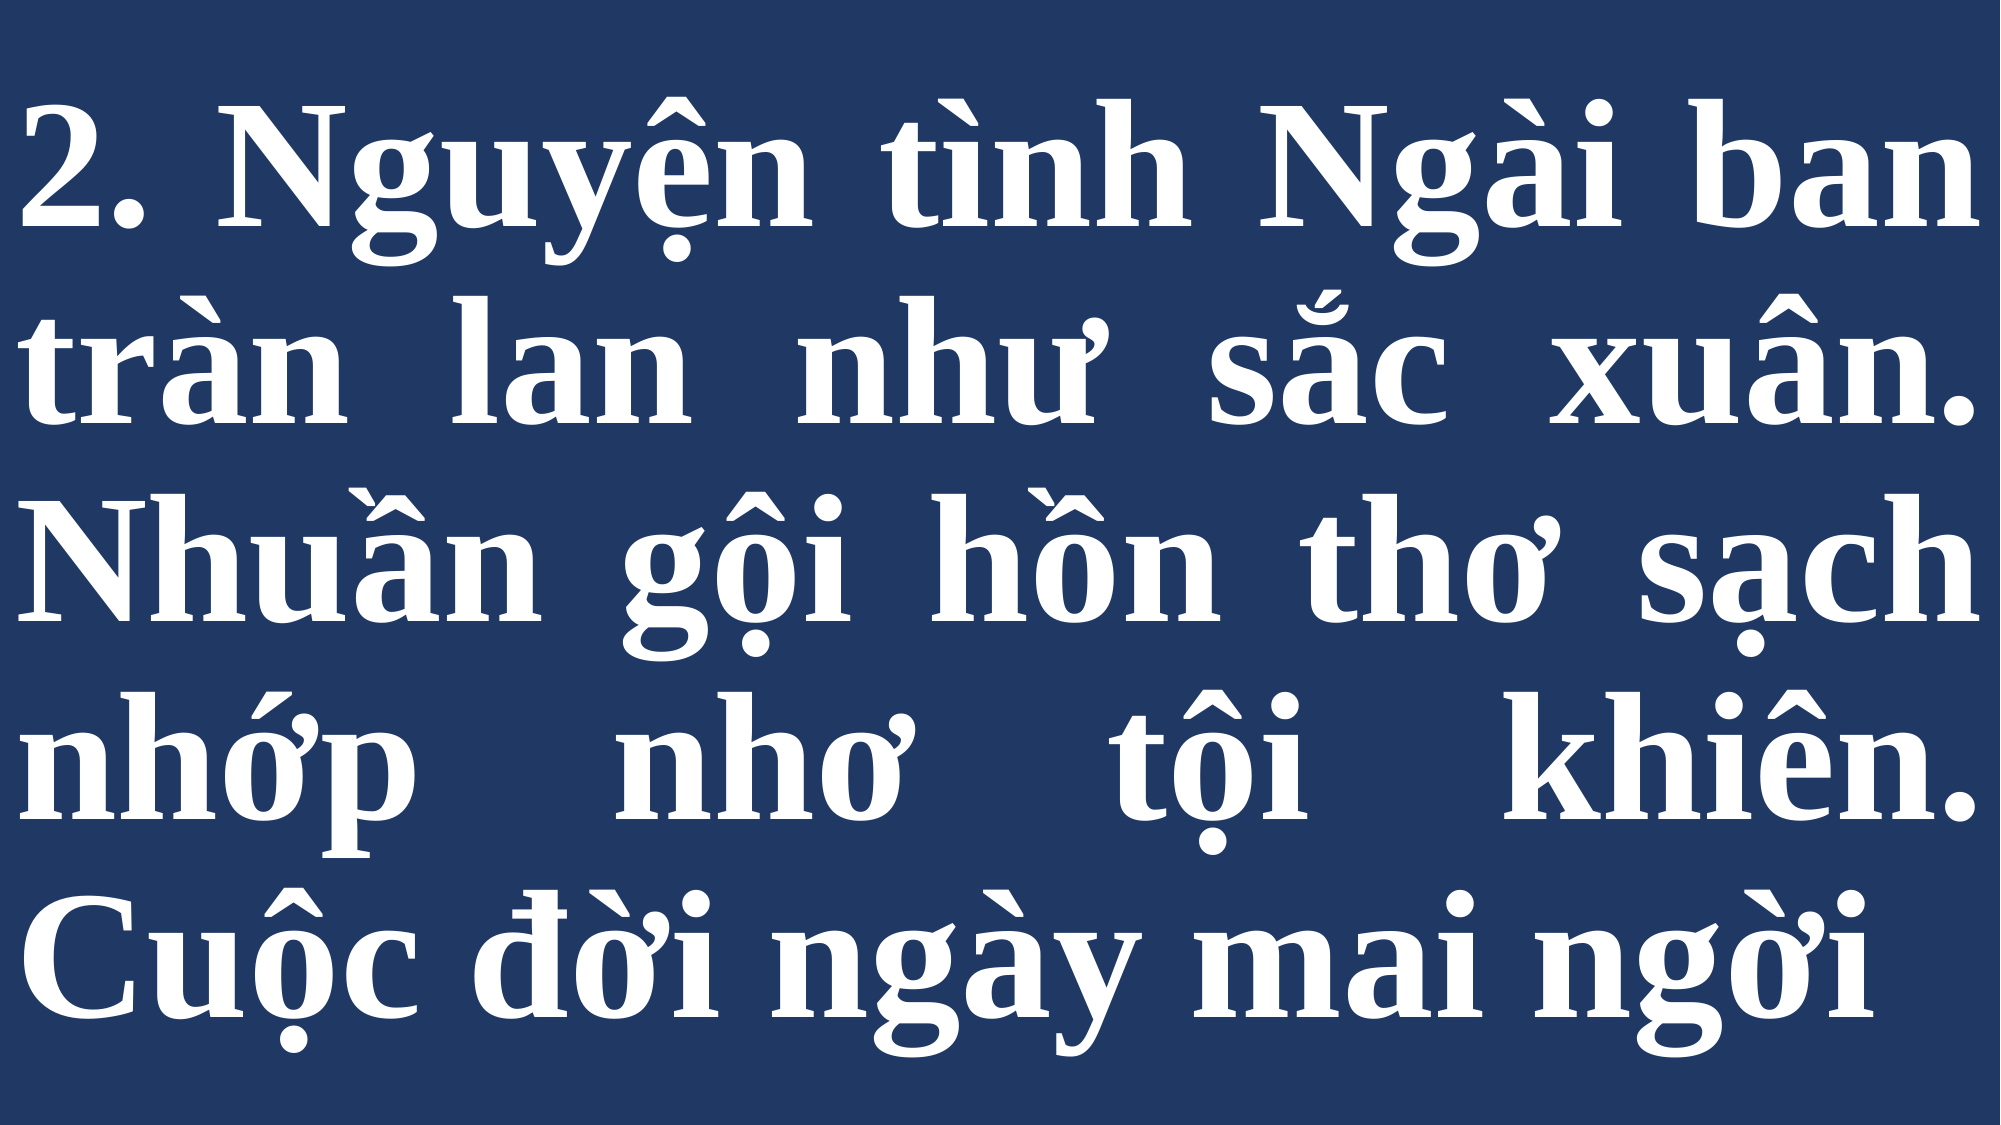

# 2. Nguyện tình Ngài ban tràn lan như sắc xuân. Nhuần gội hồn thơ sạch nhớp nhơ tội khiên. Cuộc đời ngày mai ngời